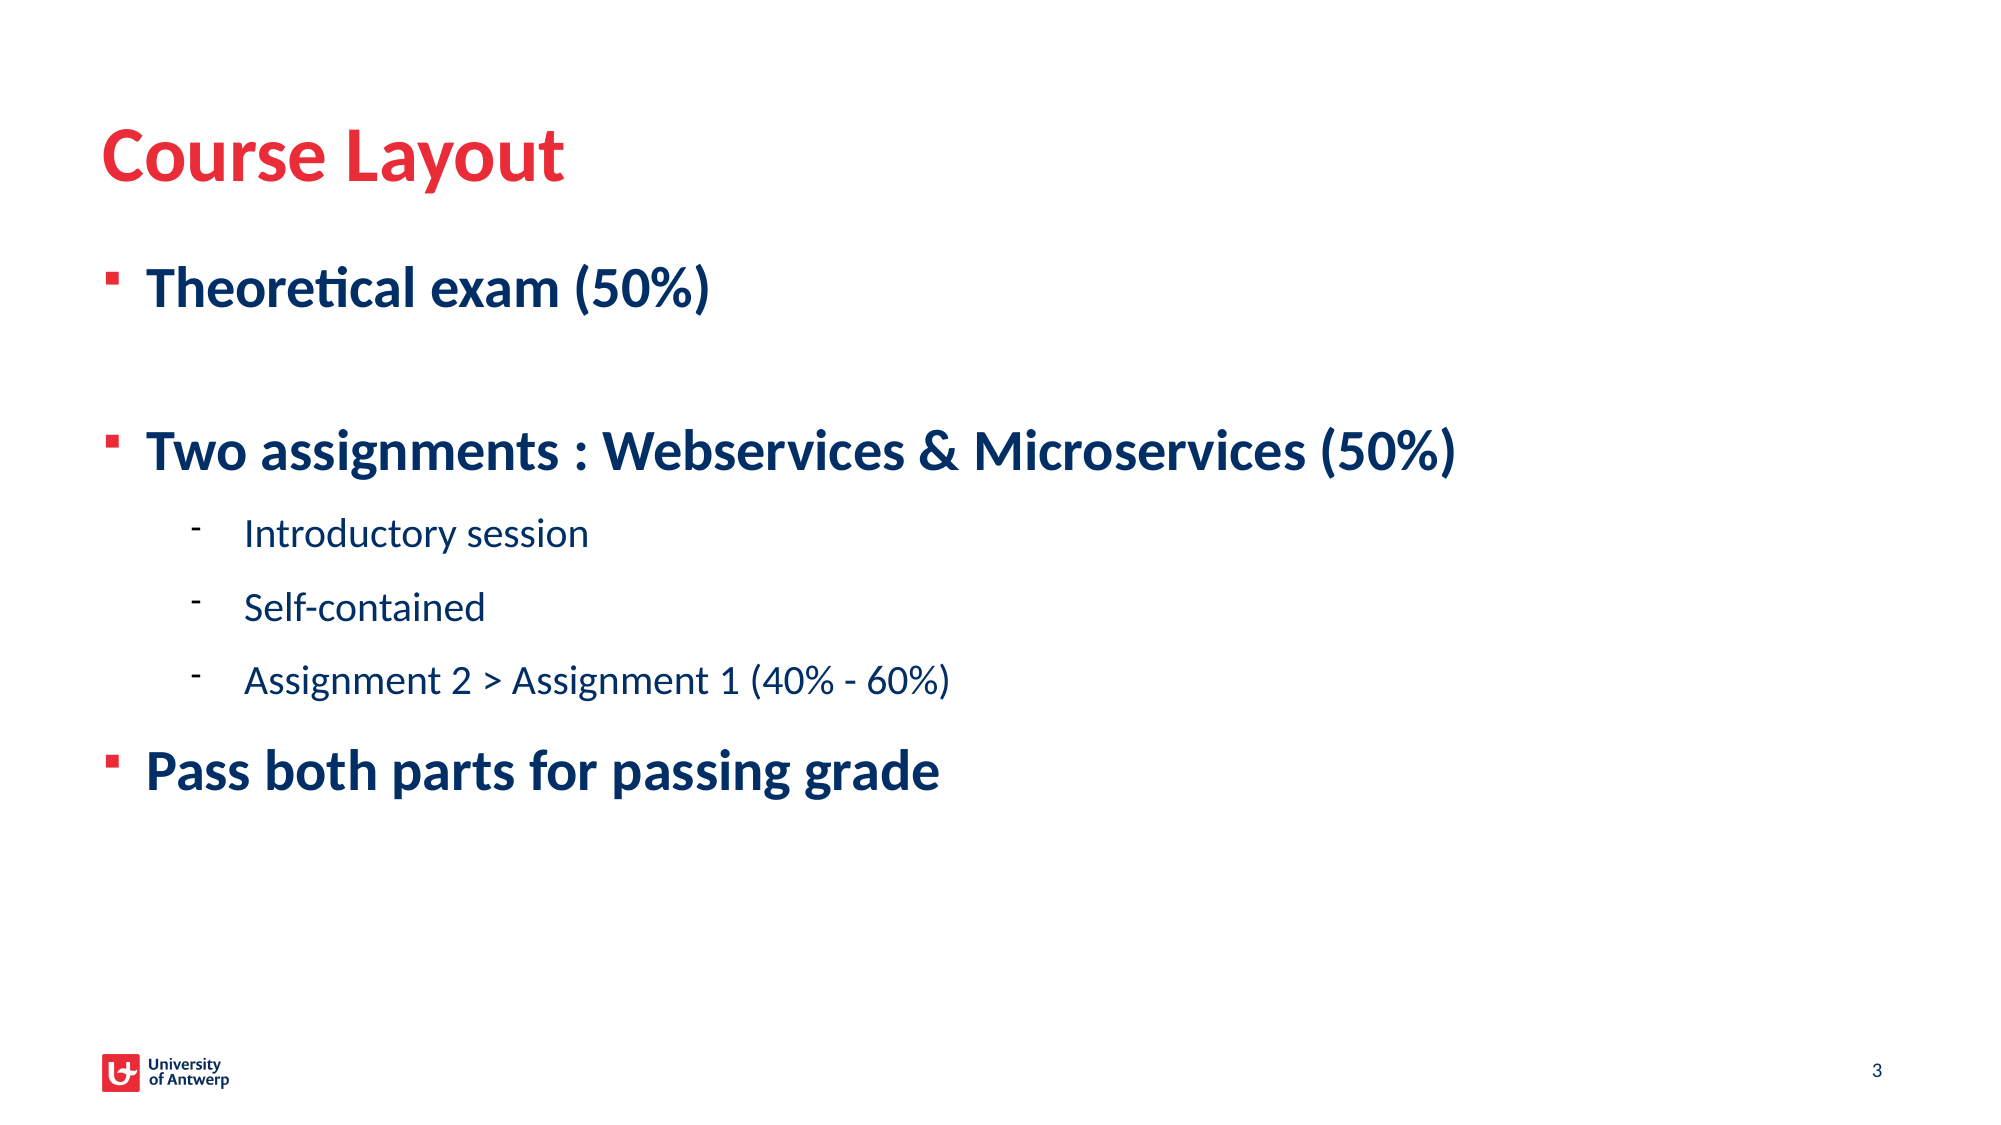

# Course Layout
Theoretical exam (50%)

Two assignments : Webservices & Microservices (50%)
Introductory session
Self-contained
Assignment 2 > Assignment 1 (40% - 60%)
Pass both parts for passing grade
3